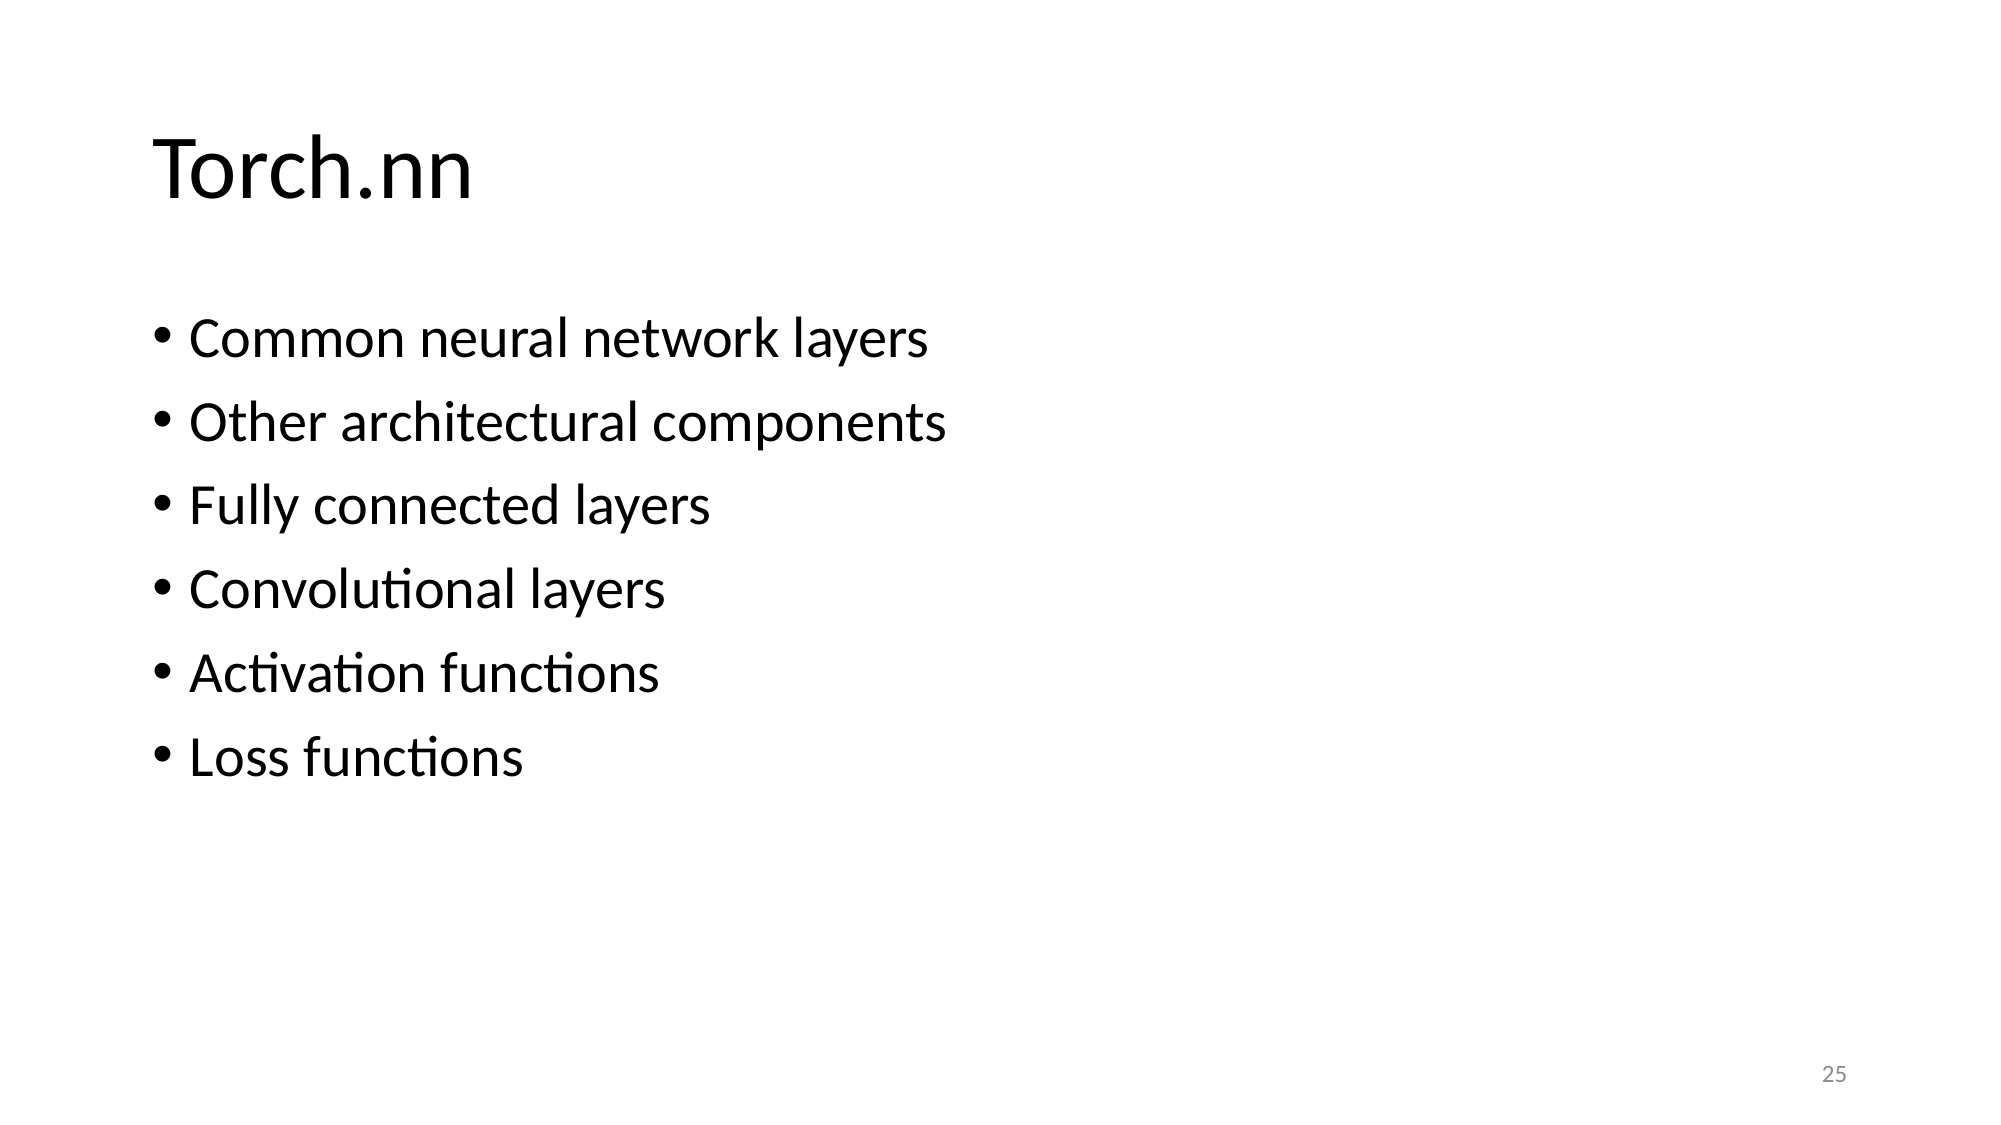

# Torch.nn
Common neural network layers
Other architectural components
Fully connected layers
Convolutional layers
Activation functions
Loss functions
25